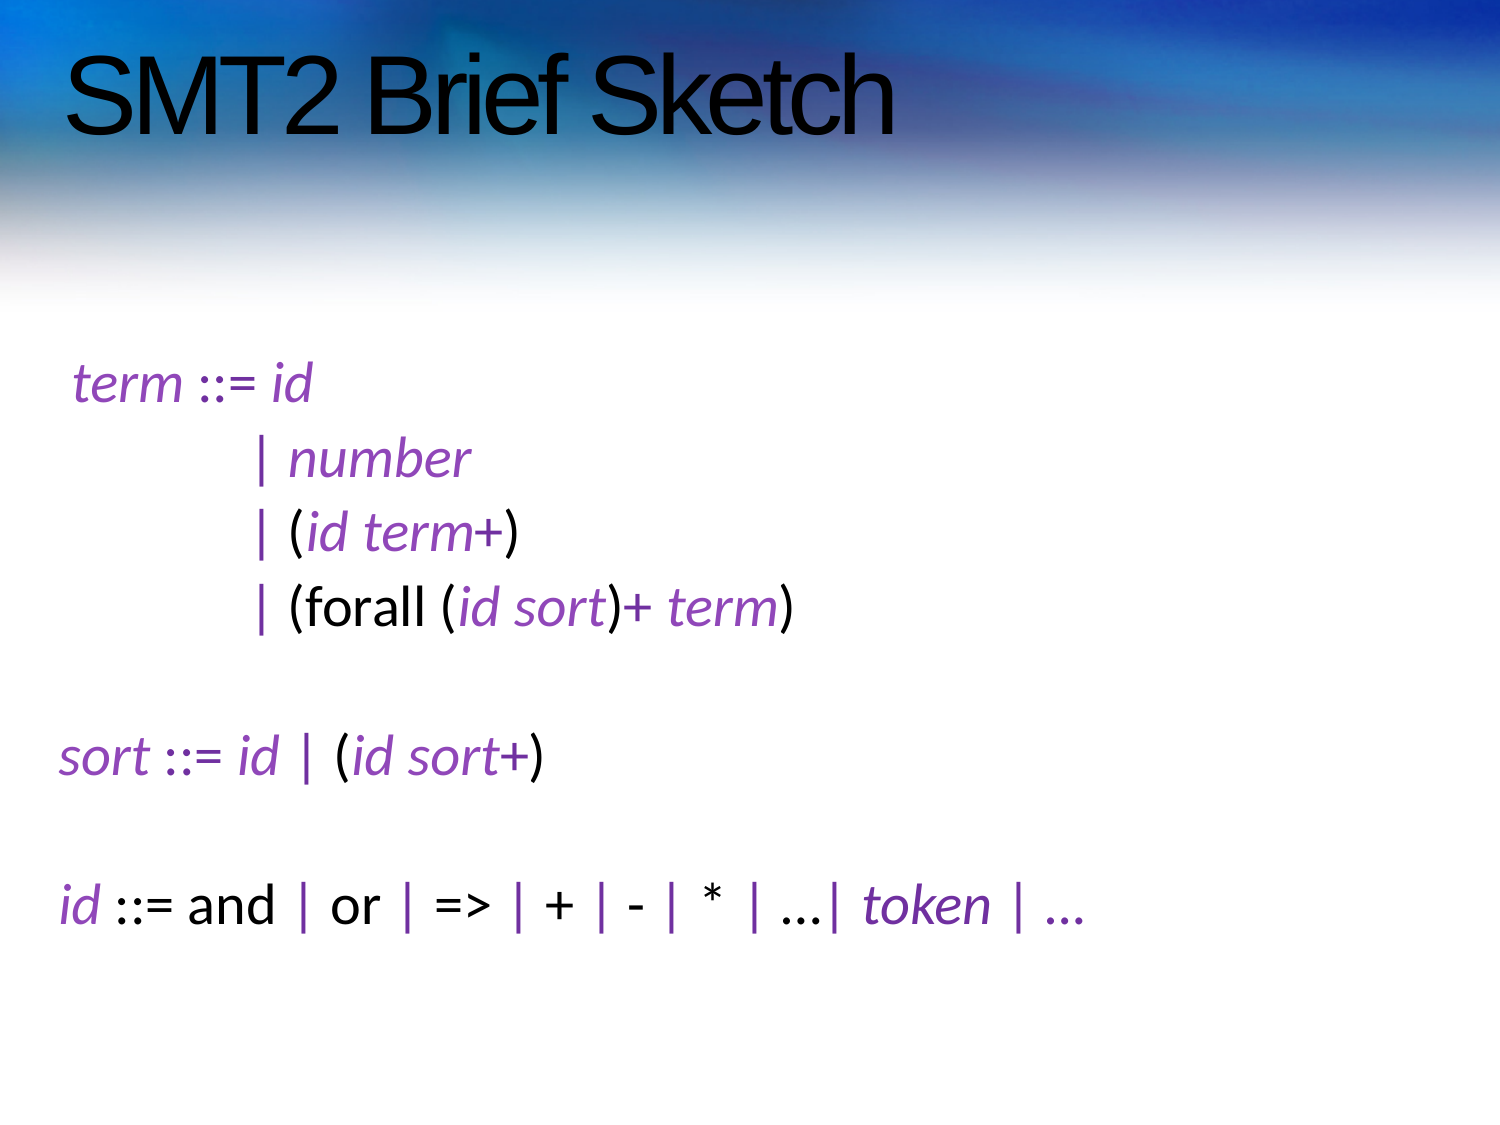

# SMT2 Brief Sketch
 term ::= id
	   | number
	   | (id term+)
	   | (forall (id sort)+ term)

sort ::= id | (id sort+)

id ::= and | or | => | + | - | * | …| token | …